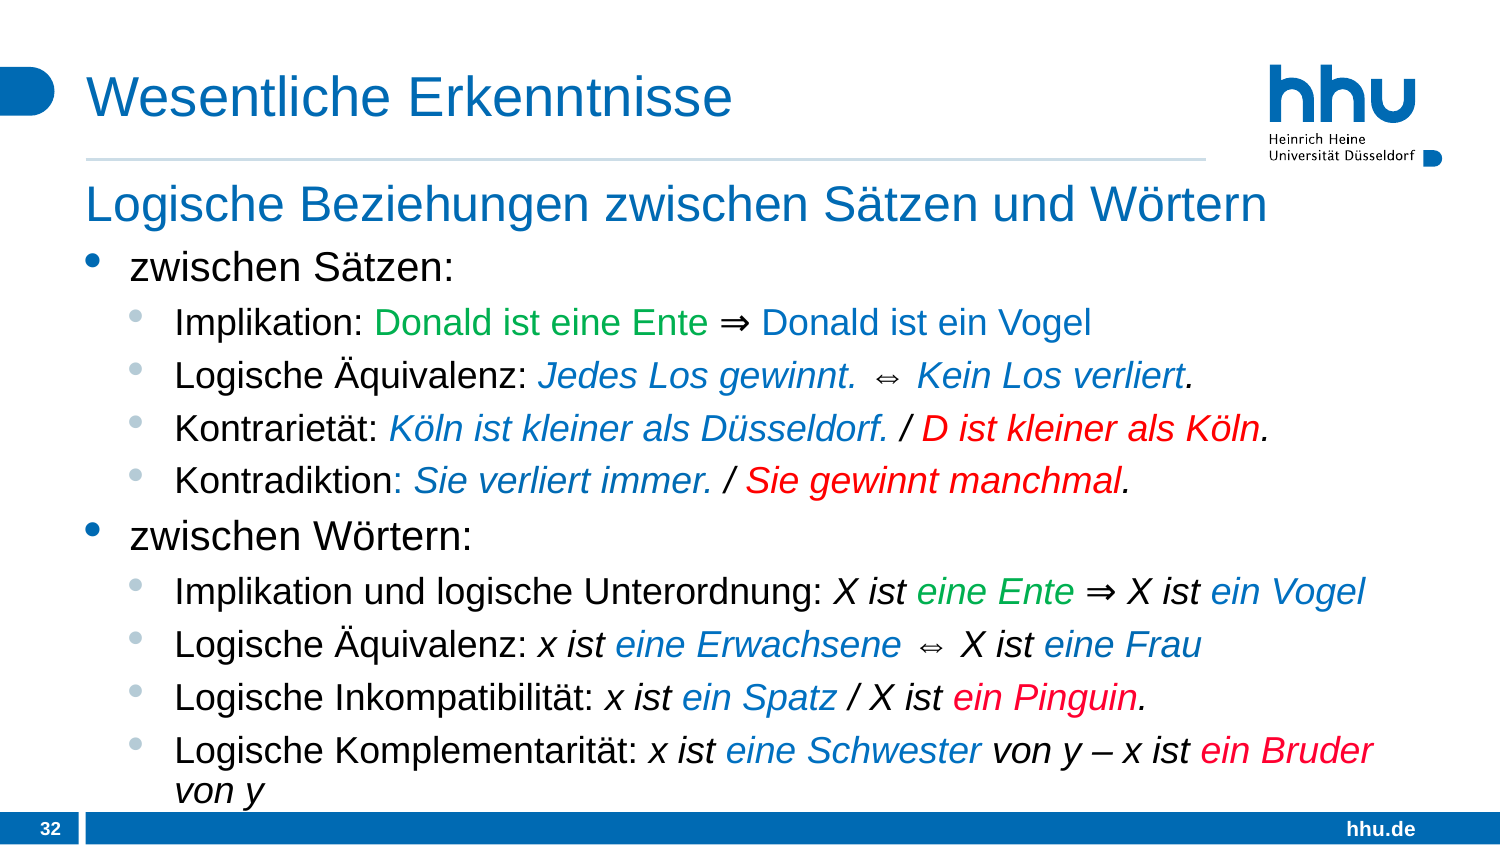

# Wesentliche Erkenntnisse
Logische Beziehungen zwischen Sätzen und Wörtern
zwischen Sätzen:
Implikation: Donald ist eine Ente ⇒ Donald ist ein Vogel
Logische Äquivalenz: Jedes Los gewinnt. ⇔ Kein Los verliert.
Kontrarietät: Köln ist kleiner als Düsseldorf. / D ist kleiner als Köln.
Kontradiktion: Sie verliert immer. / Sie gewinnt manchmal.
zwischen Wörtern:
Implikation und logische Unterordnung: X ist eine Ente ⇒ X ist ein Vogel
Logische Äquivalenz: x ist eine Erwachsene ⇔ X ist eine Frau
Logische Inkompatibilität: x ist ein Spatz / X ist ein Pinguin.
Logische Komplementarität: x ist eine Schwester von y – x ist ein Bruder von y

32